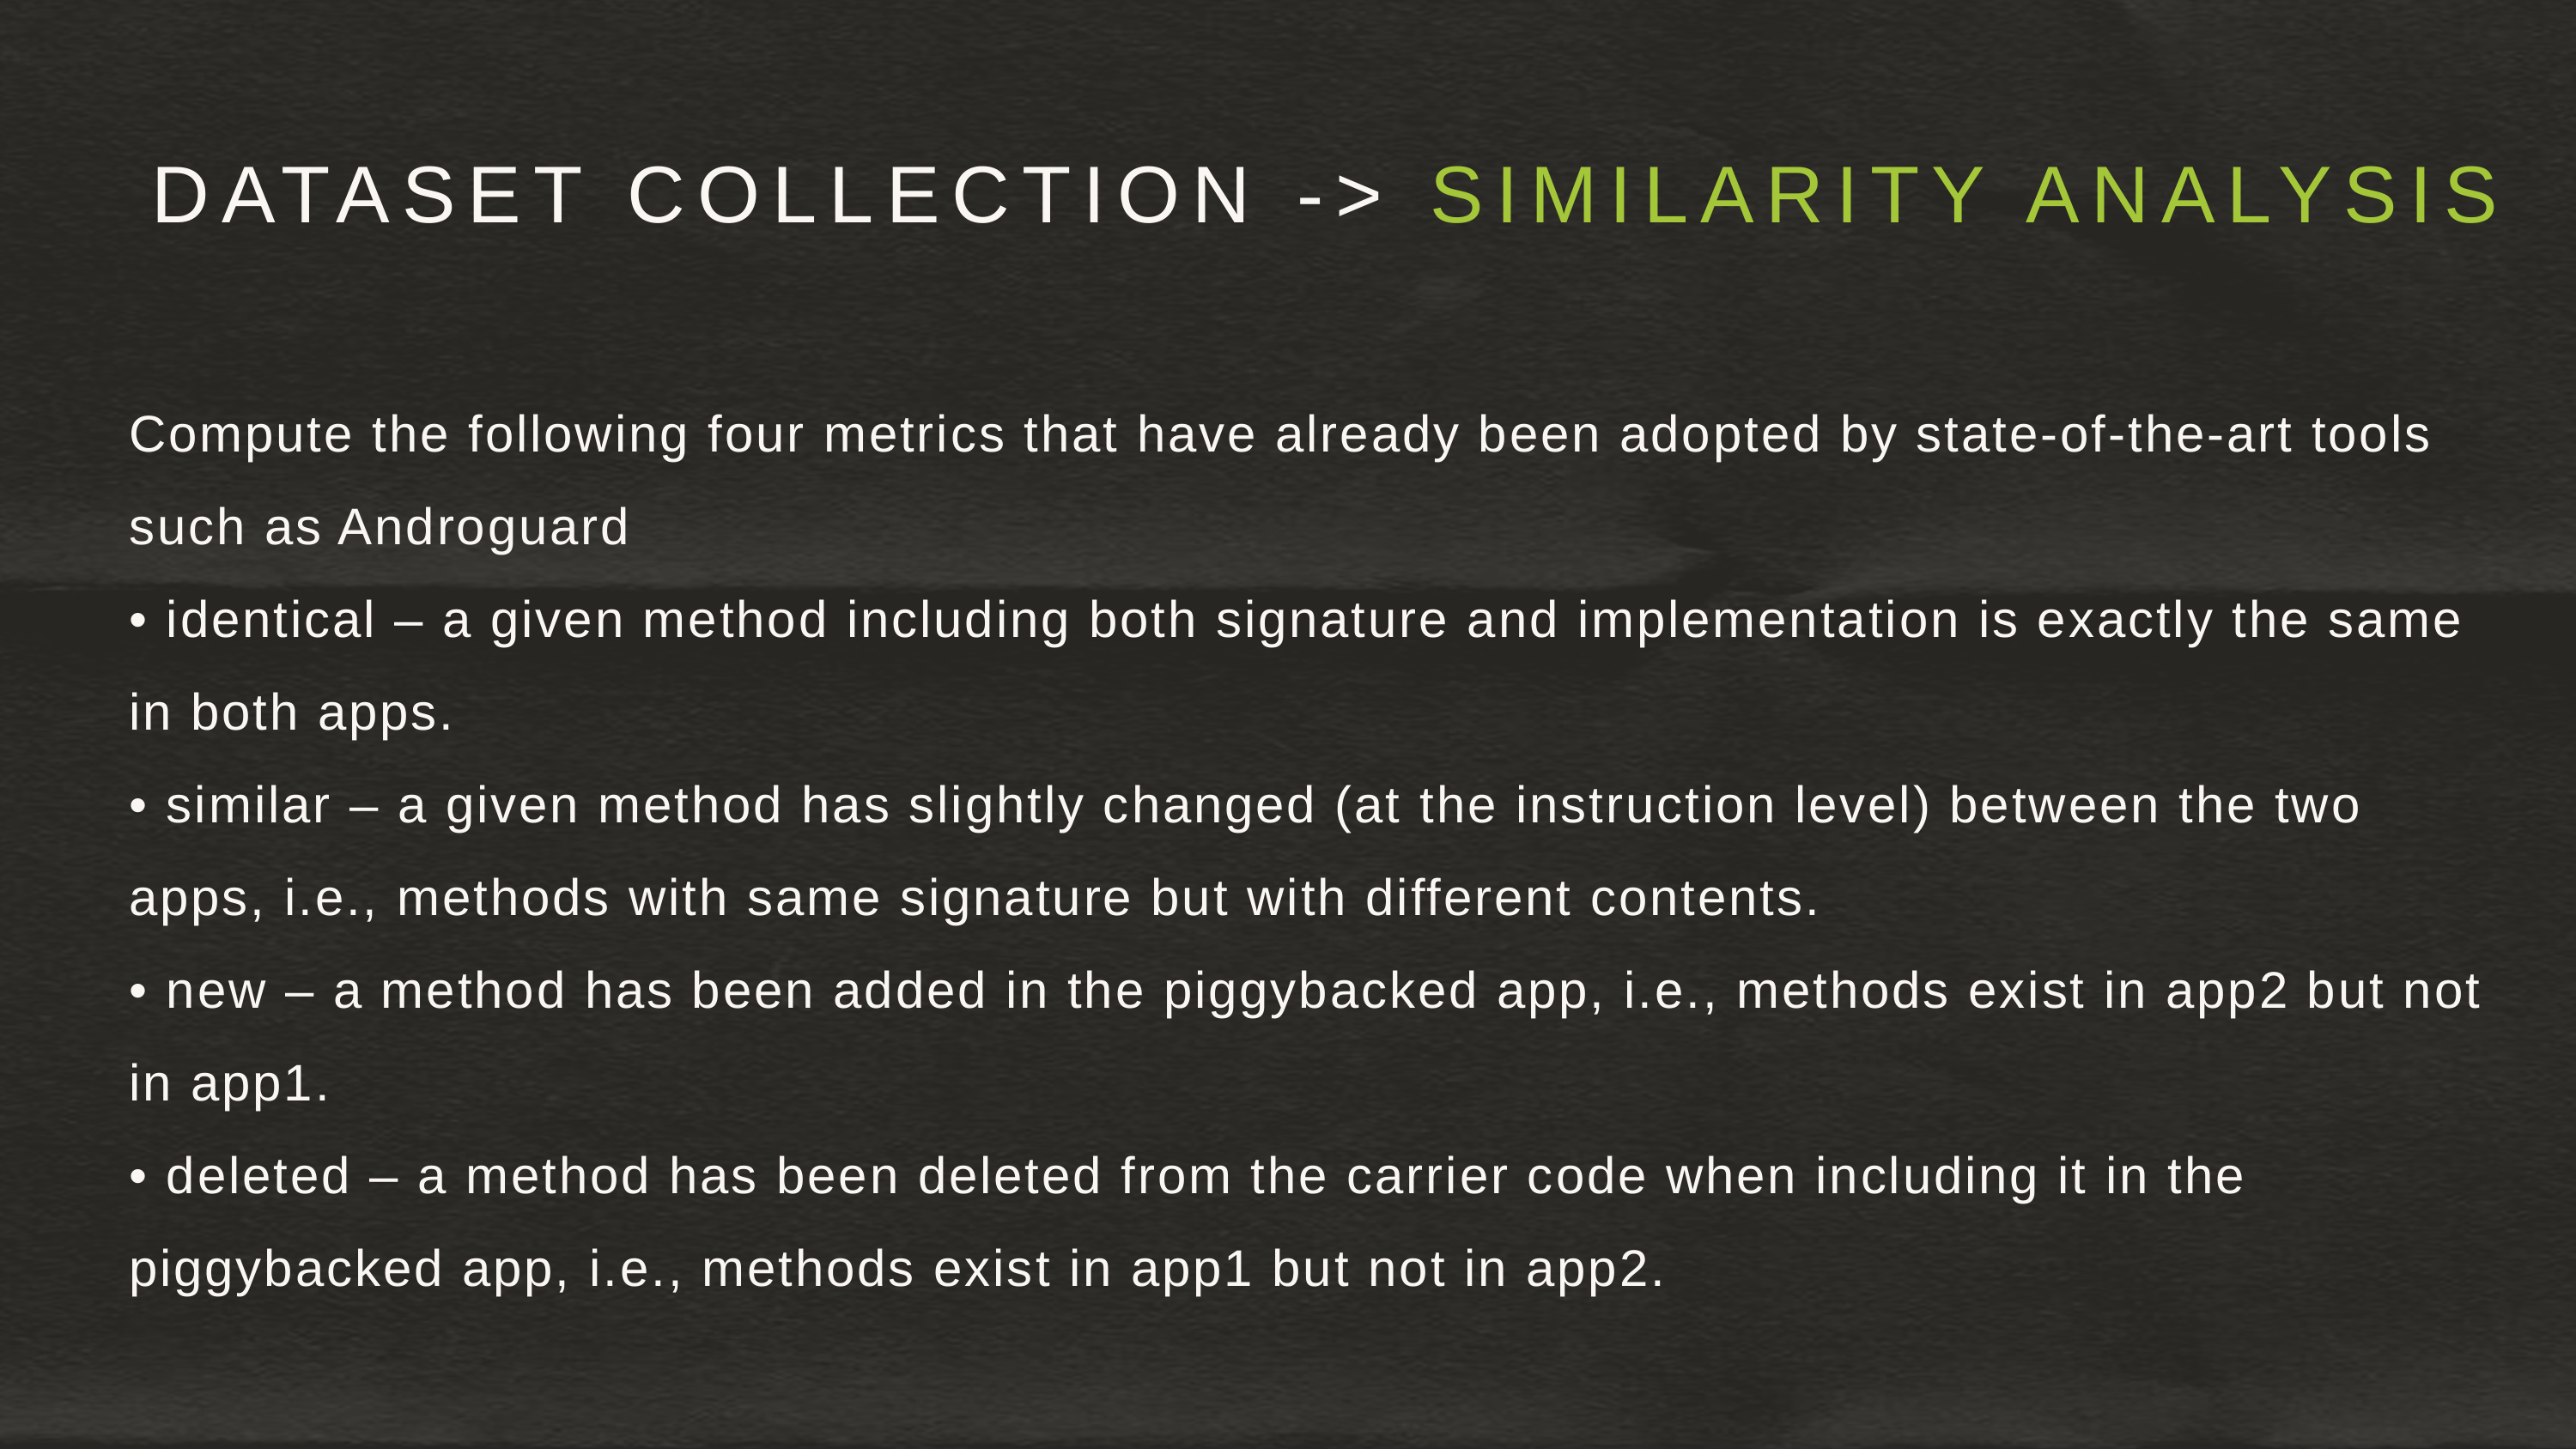

DATASET COLLECTION -> SIMILARITY ANALYSIS

Compute the following four metrics that have already been adopted by state-of-the-art tools such as Androguard
• identical – a given method including both signature and implementation is exactly the same in both apps.
• similar – a given method has slightly changed (at the instruction level) between the two apps, i.e., methods with same signature but with different contents.
• new – a method has been added in the piggybacked app, i.e., methods exist in app2 but not in app1.
• deleted – a method has been deleted from the carrier code when including it in the piggybacked app, i.e., methods exist in app1 but not in app2.